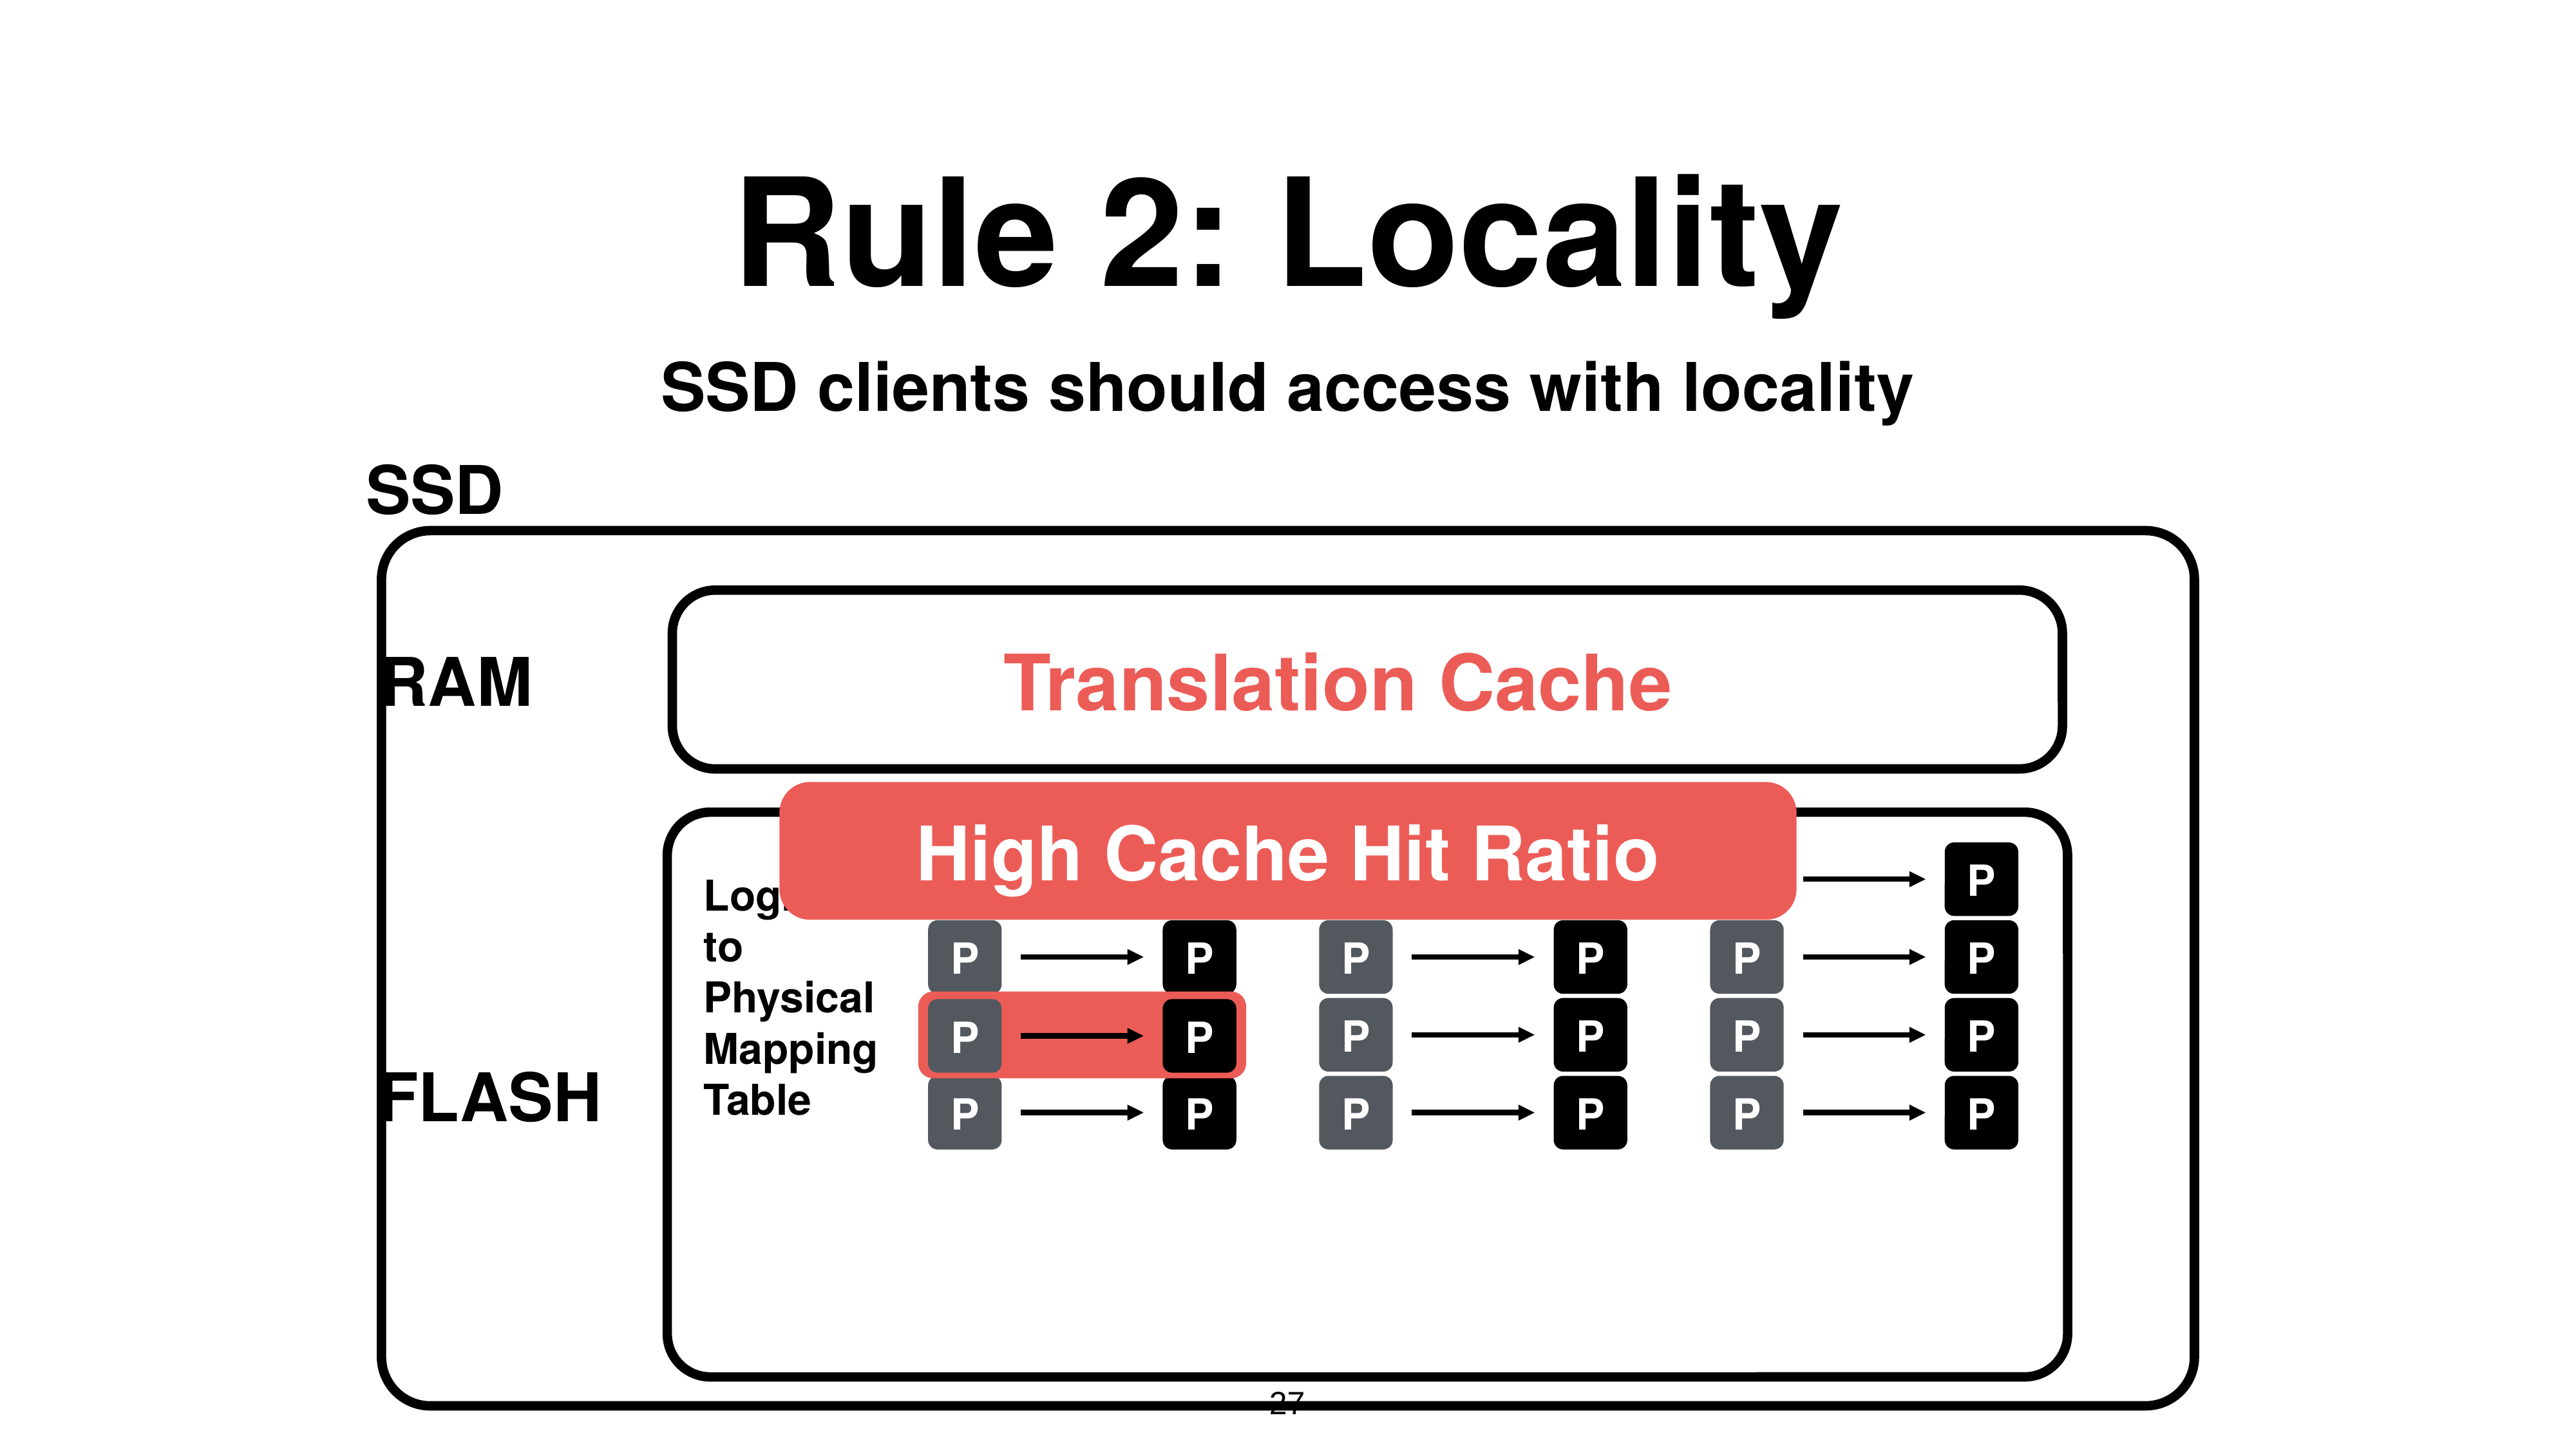

27
# Rule 2: Locality
SSD clients should access with locality
SSD

Hit
Translation Cache
RAM
High Cache Hit Ratio

P
P

P
P

P
P

P
P

P
P

P
P

P
P

P
P

P
P

P
P

P
P

P
P

Logical
to Physical
Mapping
Table

P
P

FLASH